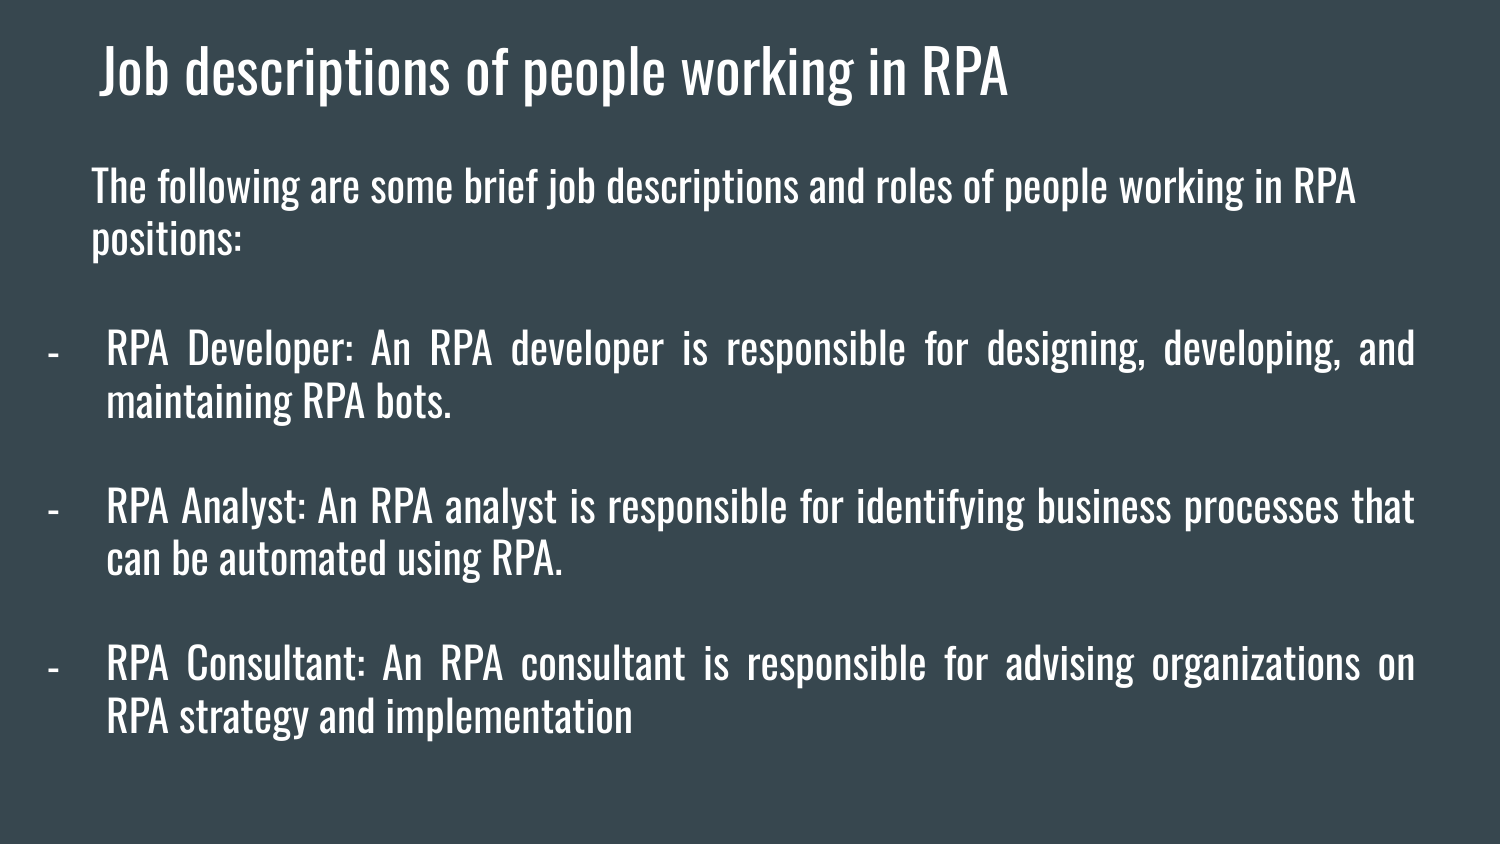

# Job descriptions of people working in RPA

      The following are some brief job descriptions and roles of people working in RPA
      positions:

RPA Developer: An RPA developer is responsible for designing, developing, and maintaining RPA bots.

RPA Analyst: An RPA analyst is responsible for identifying business processes that can be automated using RPA.

RPA Consultant: An RPA consultant is responsible for advising organizations on RPA strategy and implementation